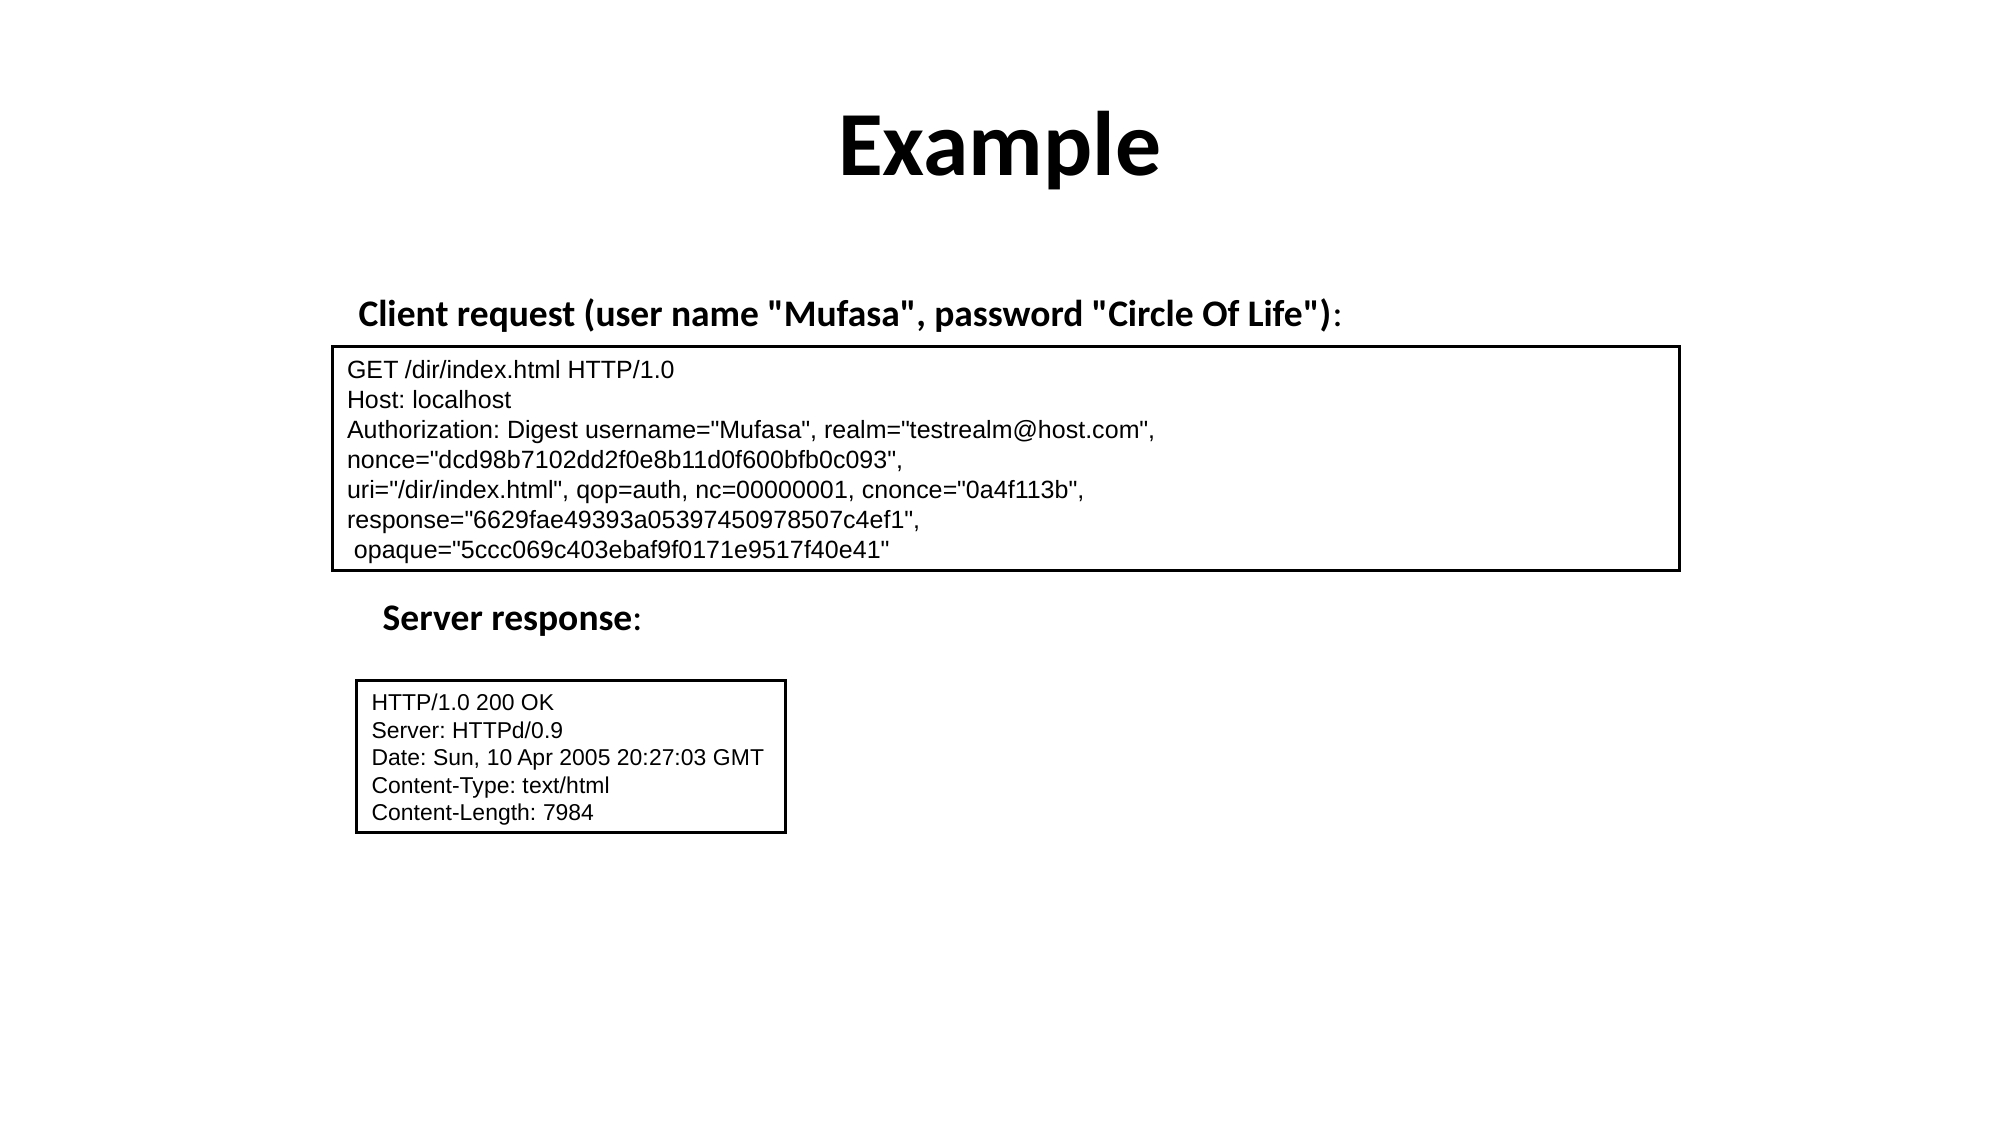

# Example
Client request (user name "Mufasa", password "Circle Of Life"):
GET /dir/index.html HTTP/1.0
Host: localhost
Authorization: Digest username="Mufasa", realm="testrealm@host.com", nonce="dcd98b7102dd2f0e8b11d0f600bfb0c093",
uri="/dir/index.html", qop=auth, nc=00000001, cnonce="0a4f113b", response="6629fae49393a05397450978507c4ef1",
 opaque="5ccc069c403ebaf9f0171e9517f40e41"
Server response:
HTTP/1.0 200 OK
Server: HTTPd/0.9
Date: Sun, 10 Apr 2005 20:27:03 GMT
Content-Type: text/html
Content-Length: 7984